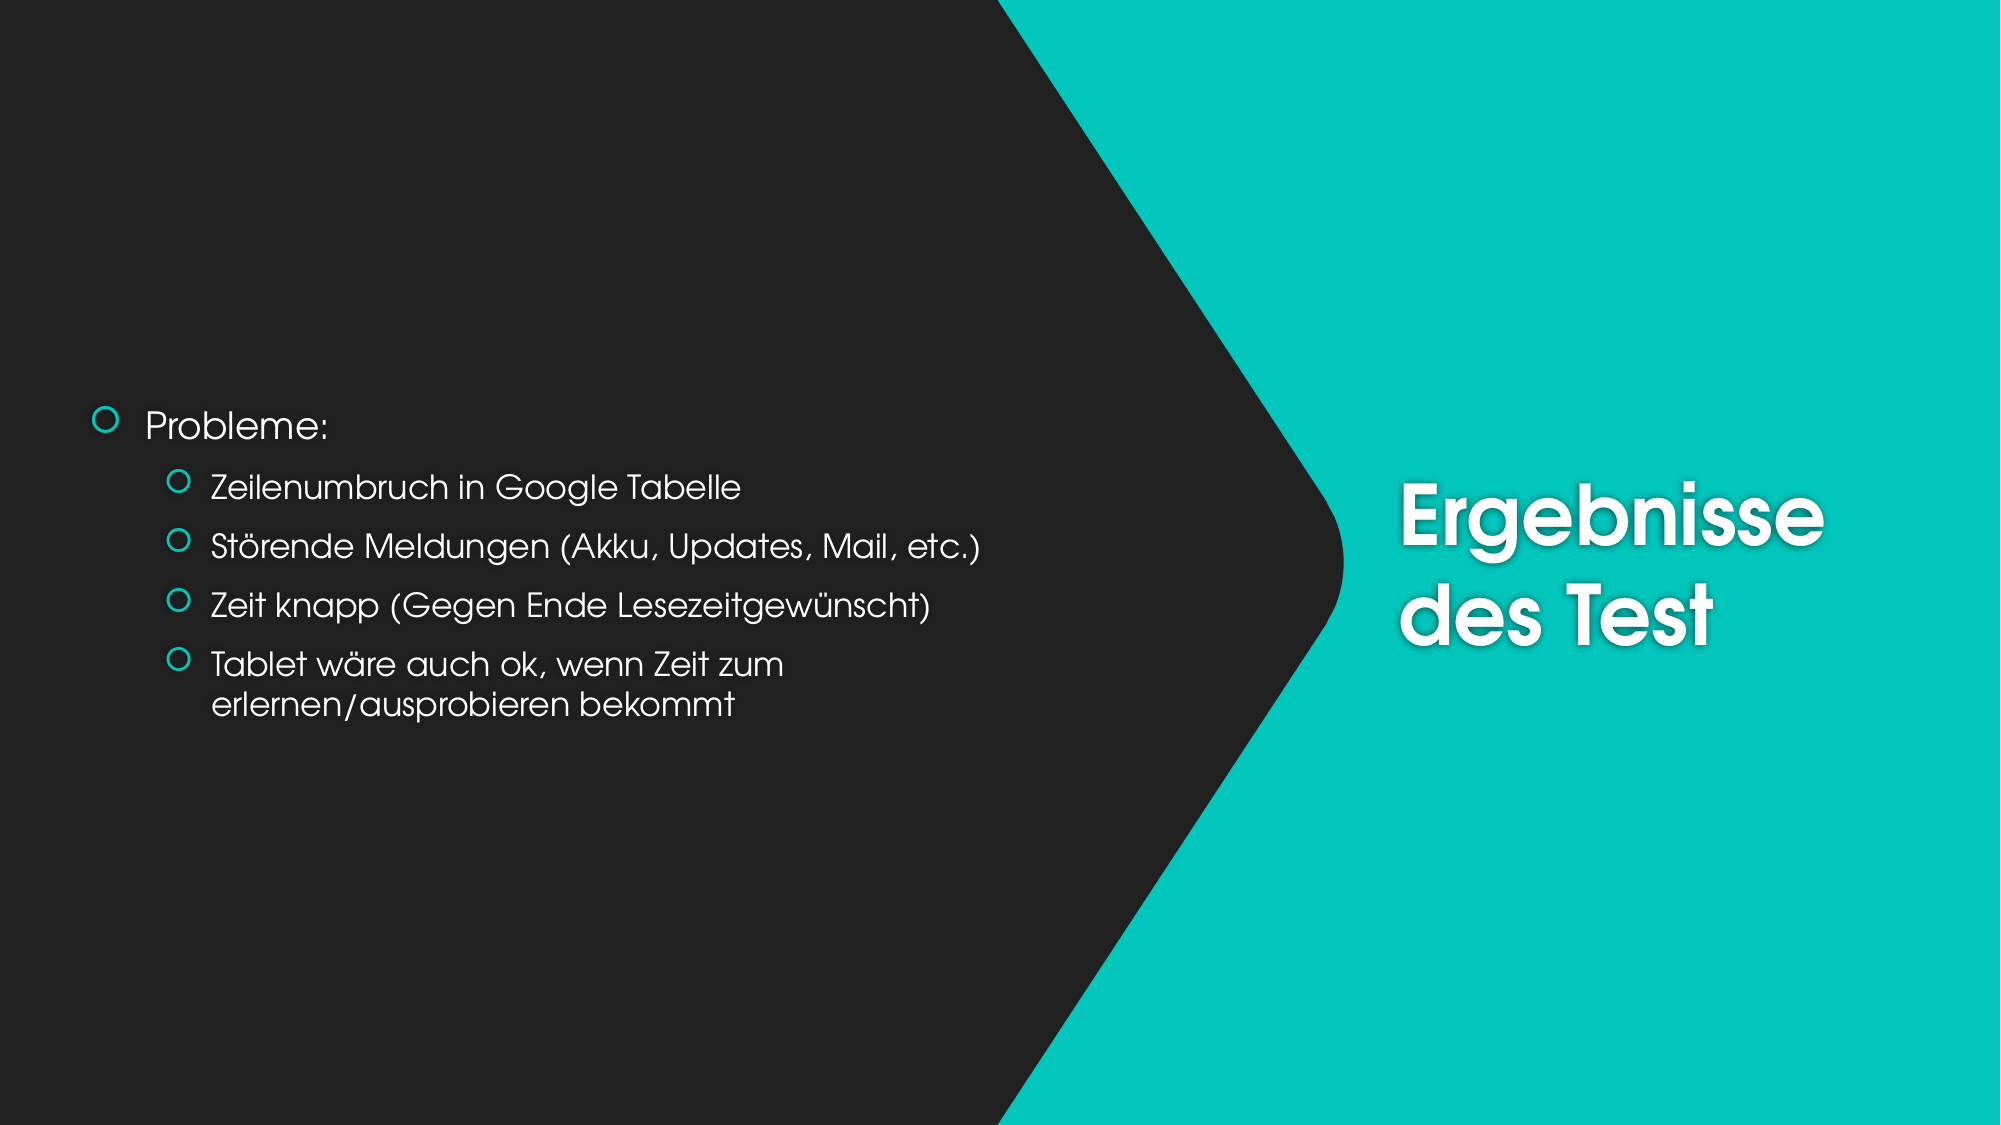

Probleme:
Zeilenumbruch in Google Tabelle
Störende Meldungen (Akku, Updates, Mail, etc.)
Zeit knapp (Gegen Ende Lesezeitgewünscht)
Tablet wäre auch ok, wenn Zeit zum erlernen/ausprobieren bekommt
# Ergebnisse des Test